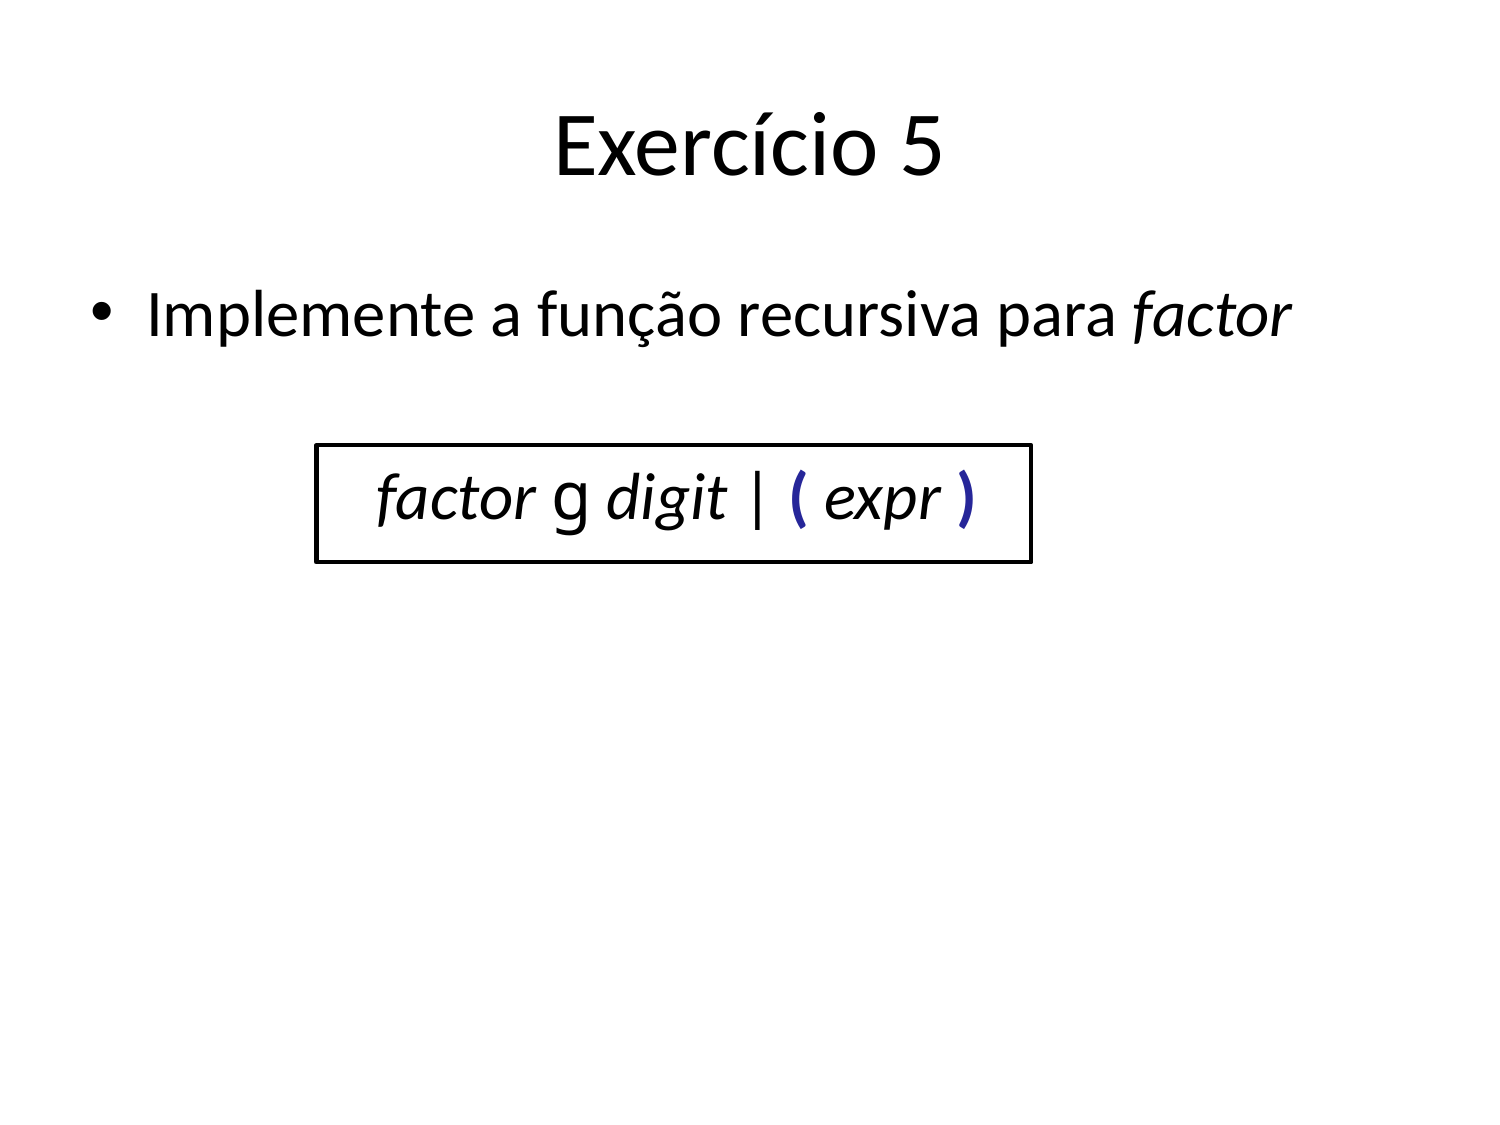

# Exercício 5
Implemente a função recursiva para factor
   factor g digit | ( expr )